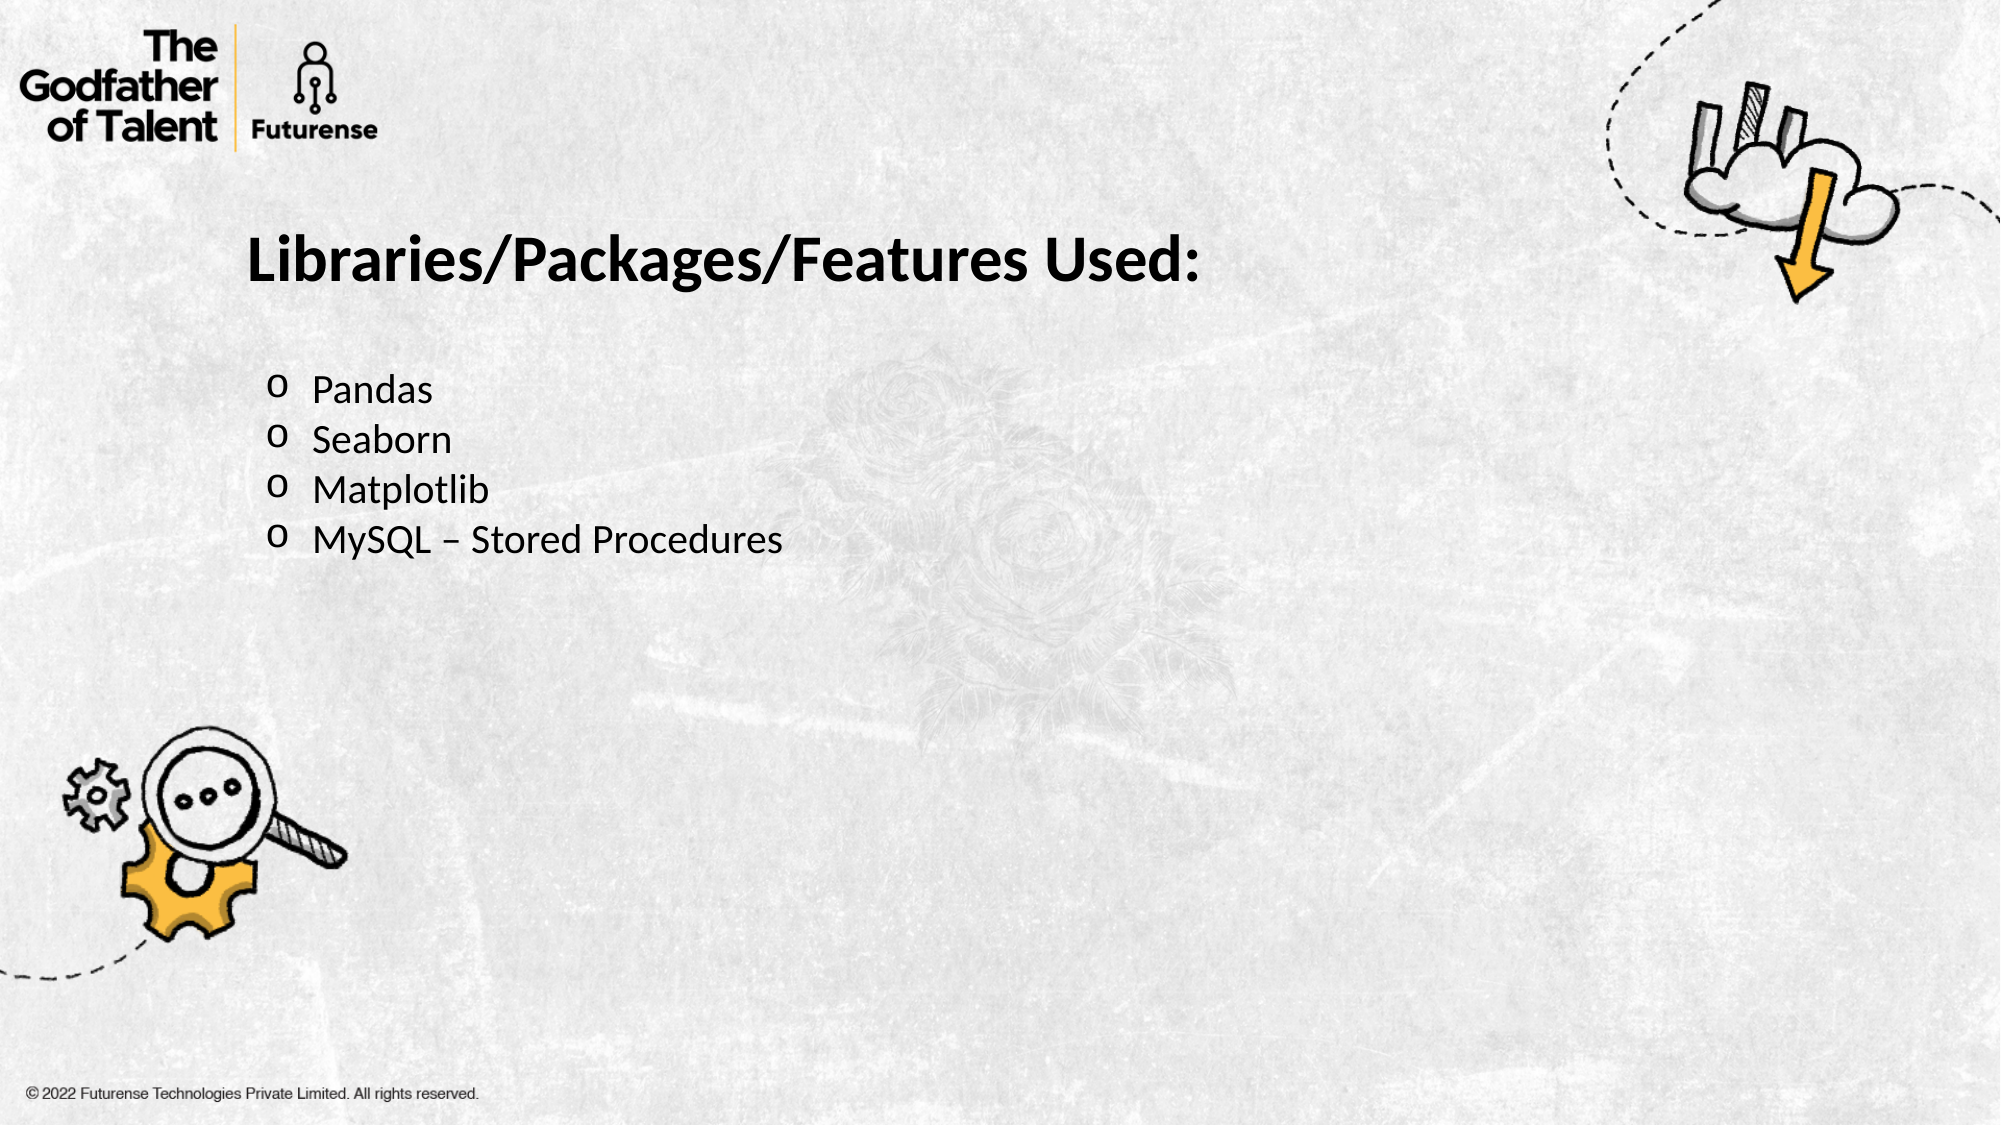

# Libraries/Packages/Features Used:
Pandas
Seaborn
Matplotlib
MySQL – Stored Procedures